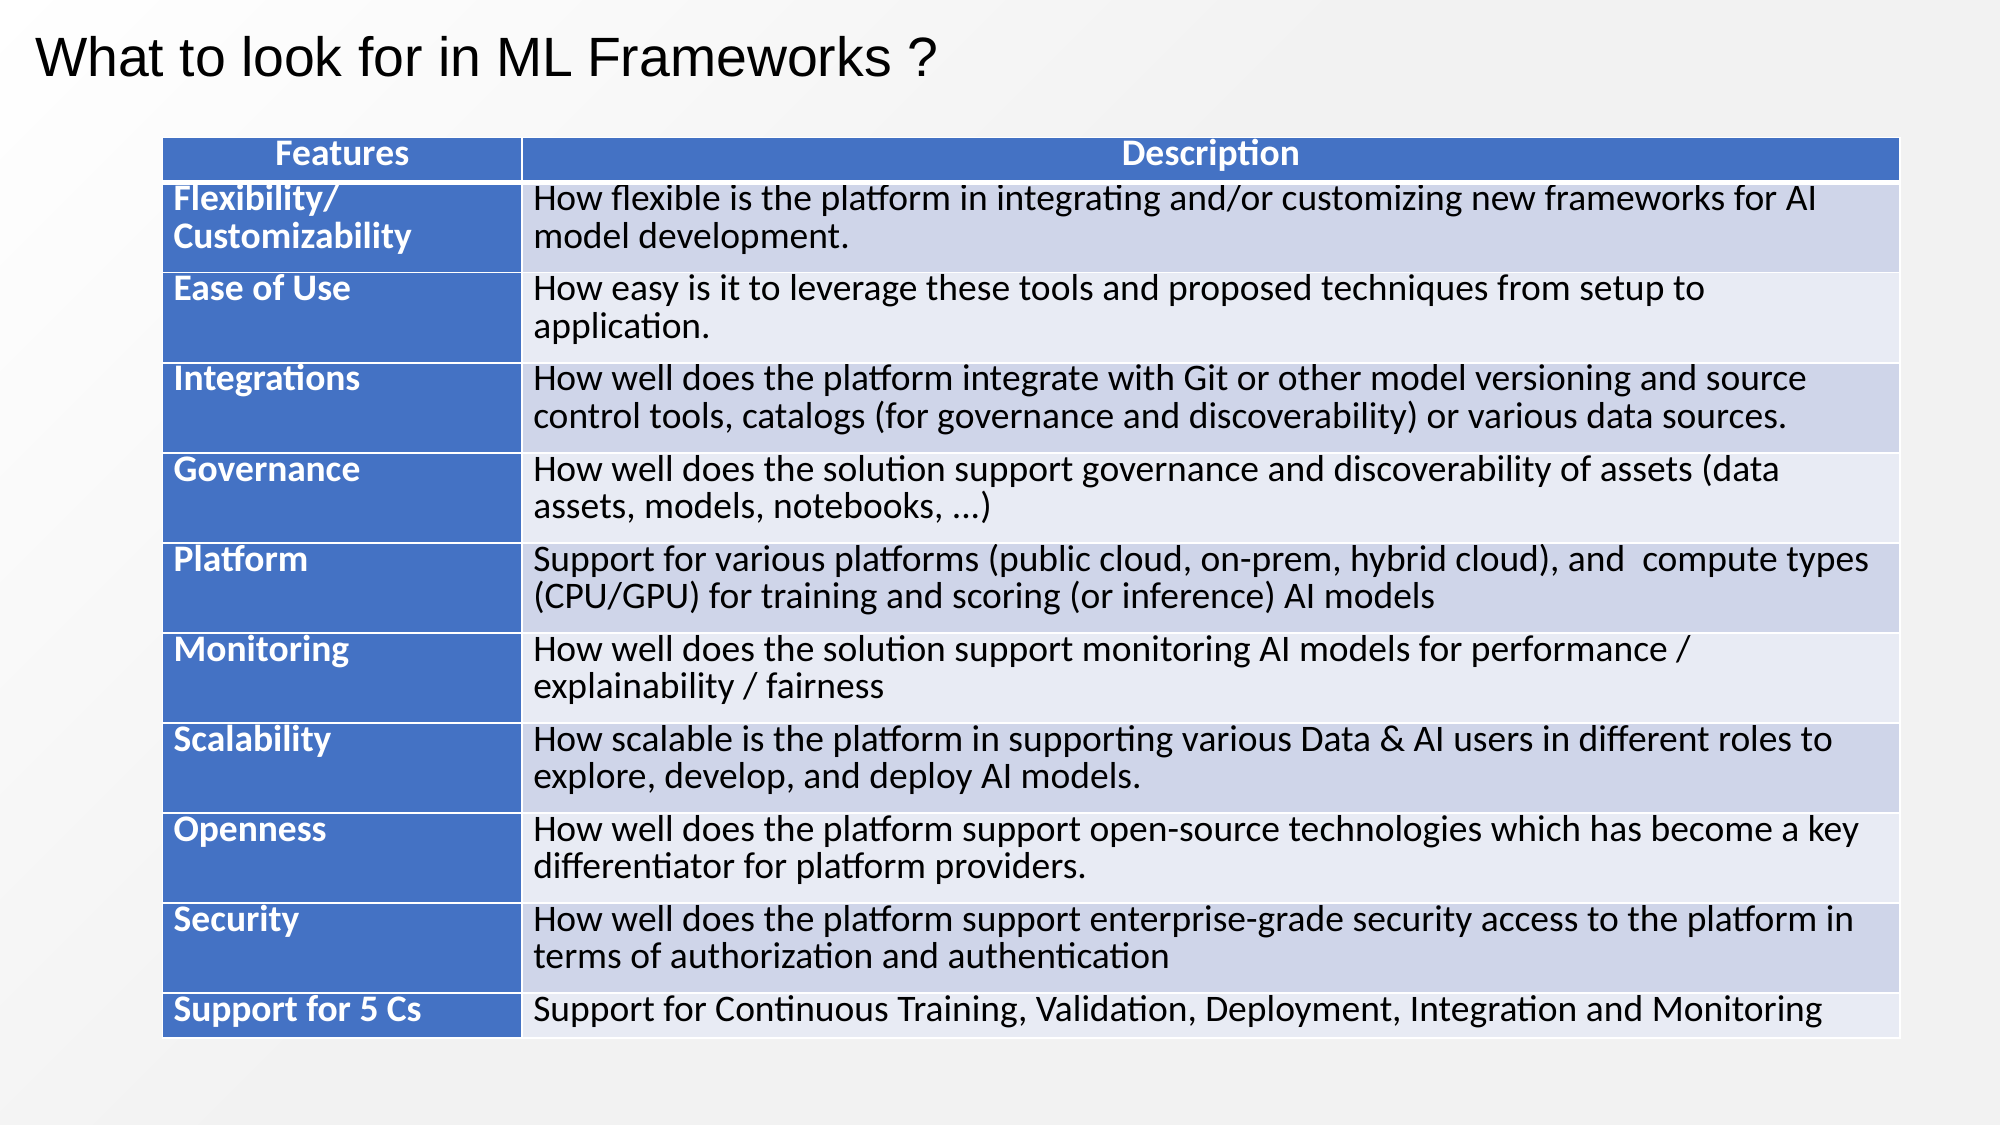

What to look for in ML Frameworks ?
| Features | Description |
| --- | --- |
| Flexibility/Customizability | How flexible is the platform in integrating and/or customizing new frameworks for AI model development. |
| Ease of Use | How easy is it to leverage these tools and proposed techniques from setup to application. |
| Integrations | How well does the platform integrate with Git or other model versioning and source control tools, catalogs (for governance and discoverability) or various data sources. |
| Governance | How well does the solution support governance and discoverability of assets (data assets, models, notebooks, ...) |
| Platform | Support for various platforms (public cloud, on-prem, hybrid cloud), and compute types (CPU/GPU) for training and scoring (or inference) AI models |
| Monitoring | How well does the solution support monitoring AI models for performance / explainability / fairness |
| Scalability | How scalable is the platform in supporting various Data & AI users in different roles to explore, develop, and deploy AI models. |
| Openness | How well does the platform support open-source technologies which has become a key differentiator for platform providers. |
| Security | How well does the platform support enterprise-grade security access to the platform in terms of authorization and authentication |
| Support for 5 Cs | Support for Continuous Training, Validation, Deployment, Integration and Monitoring |